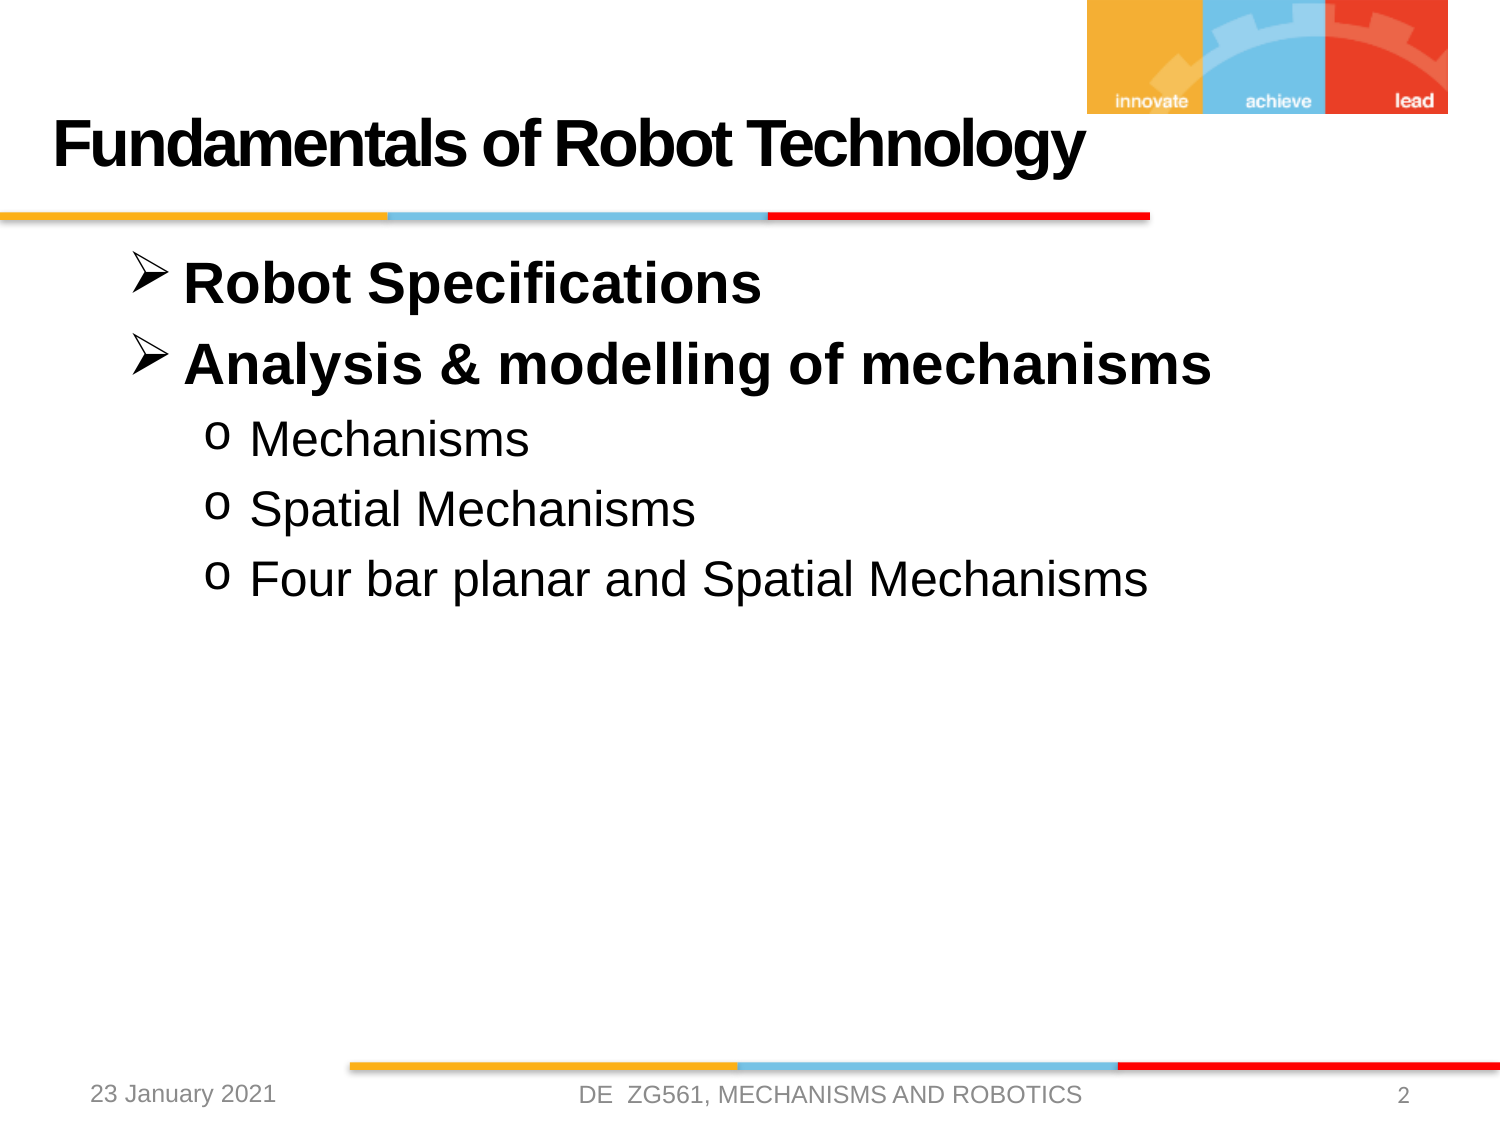

# Fundamentals of Robot Technology
Robot Specifications
Analysis & modelling of mechanisms
Mechanisms
Spatial Mechanisms
Four bar planar and Spatial Mechanisms
23 January 2021
DE  ZG561, MECHANISMS AND ROBOTICS
2